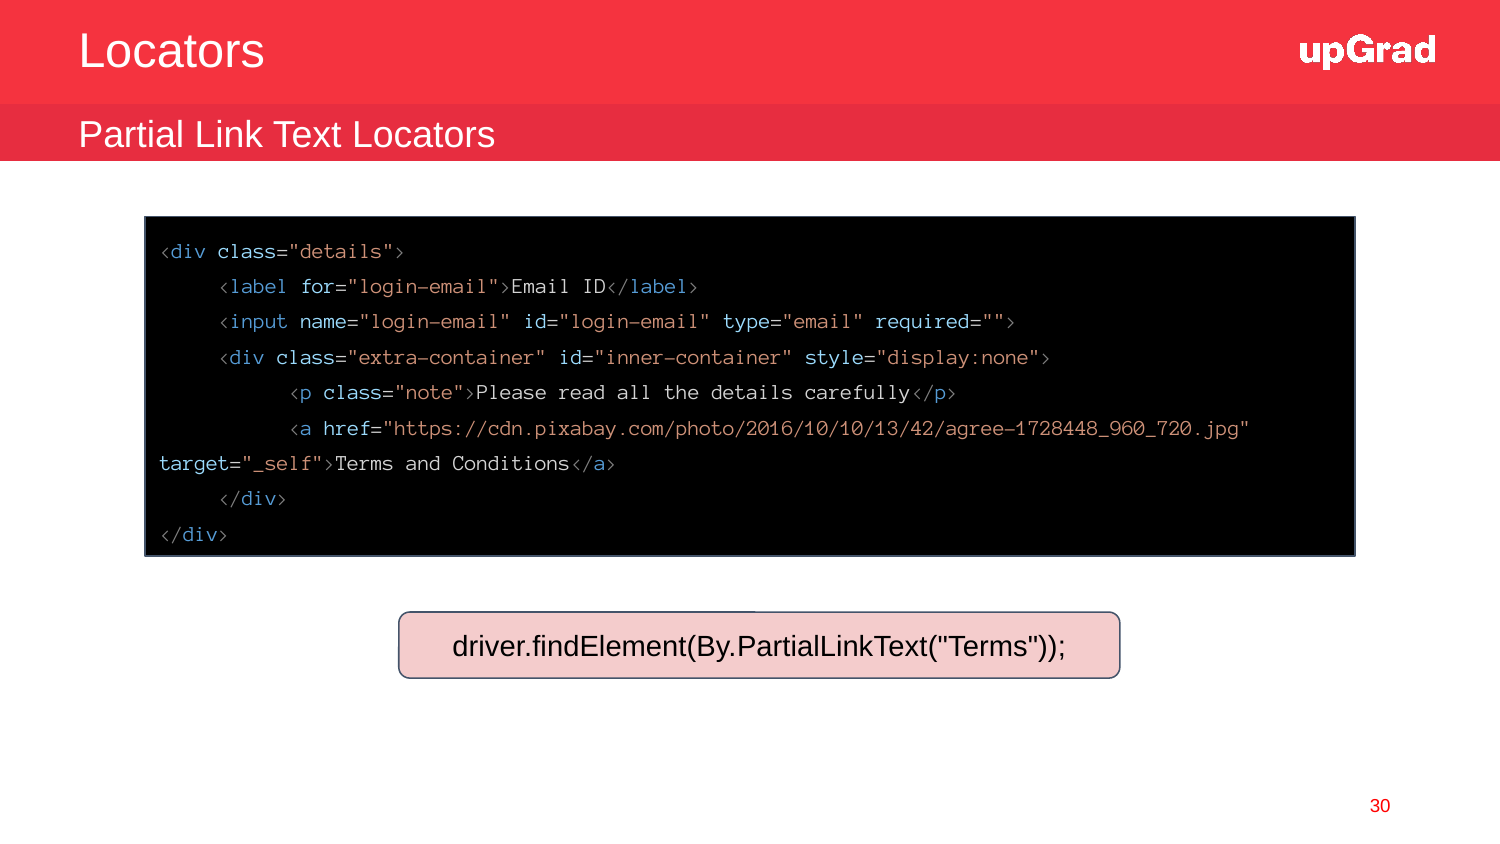

Locators
Partial Link Text Locators

<div class="details">
     <label for="login-email">Email ID</label>
     <input name="login-email" id="login-email" type="email" required="">
     <div class="extra-container" id="inner-container" style="display:none">
           <p class="note">Please read all the details carefully</p>
           <a href="https://cdn.pixabay.com/photo/2016/10/10/13/42/agree-1728448_960_720.jpg" target="_self">Terms and Conditions</a>
     </div>
</div>
driver.findElement(By.PartialLinkText("Terms"));
30